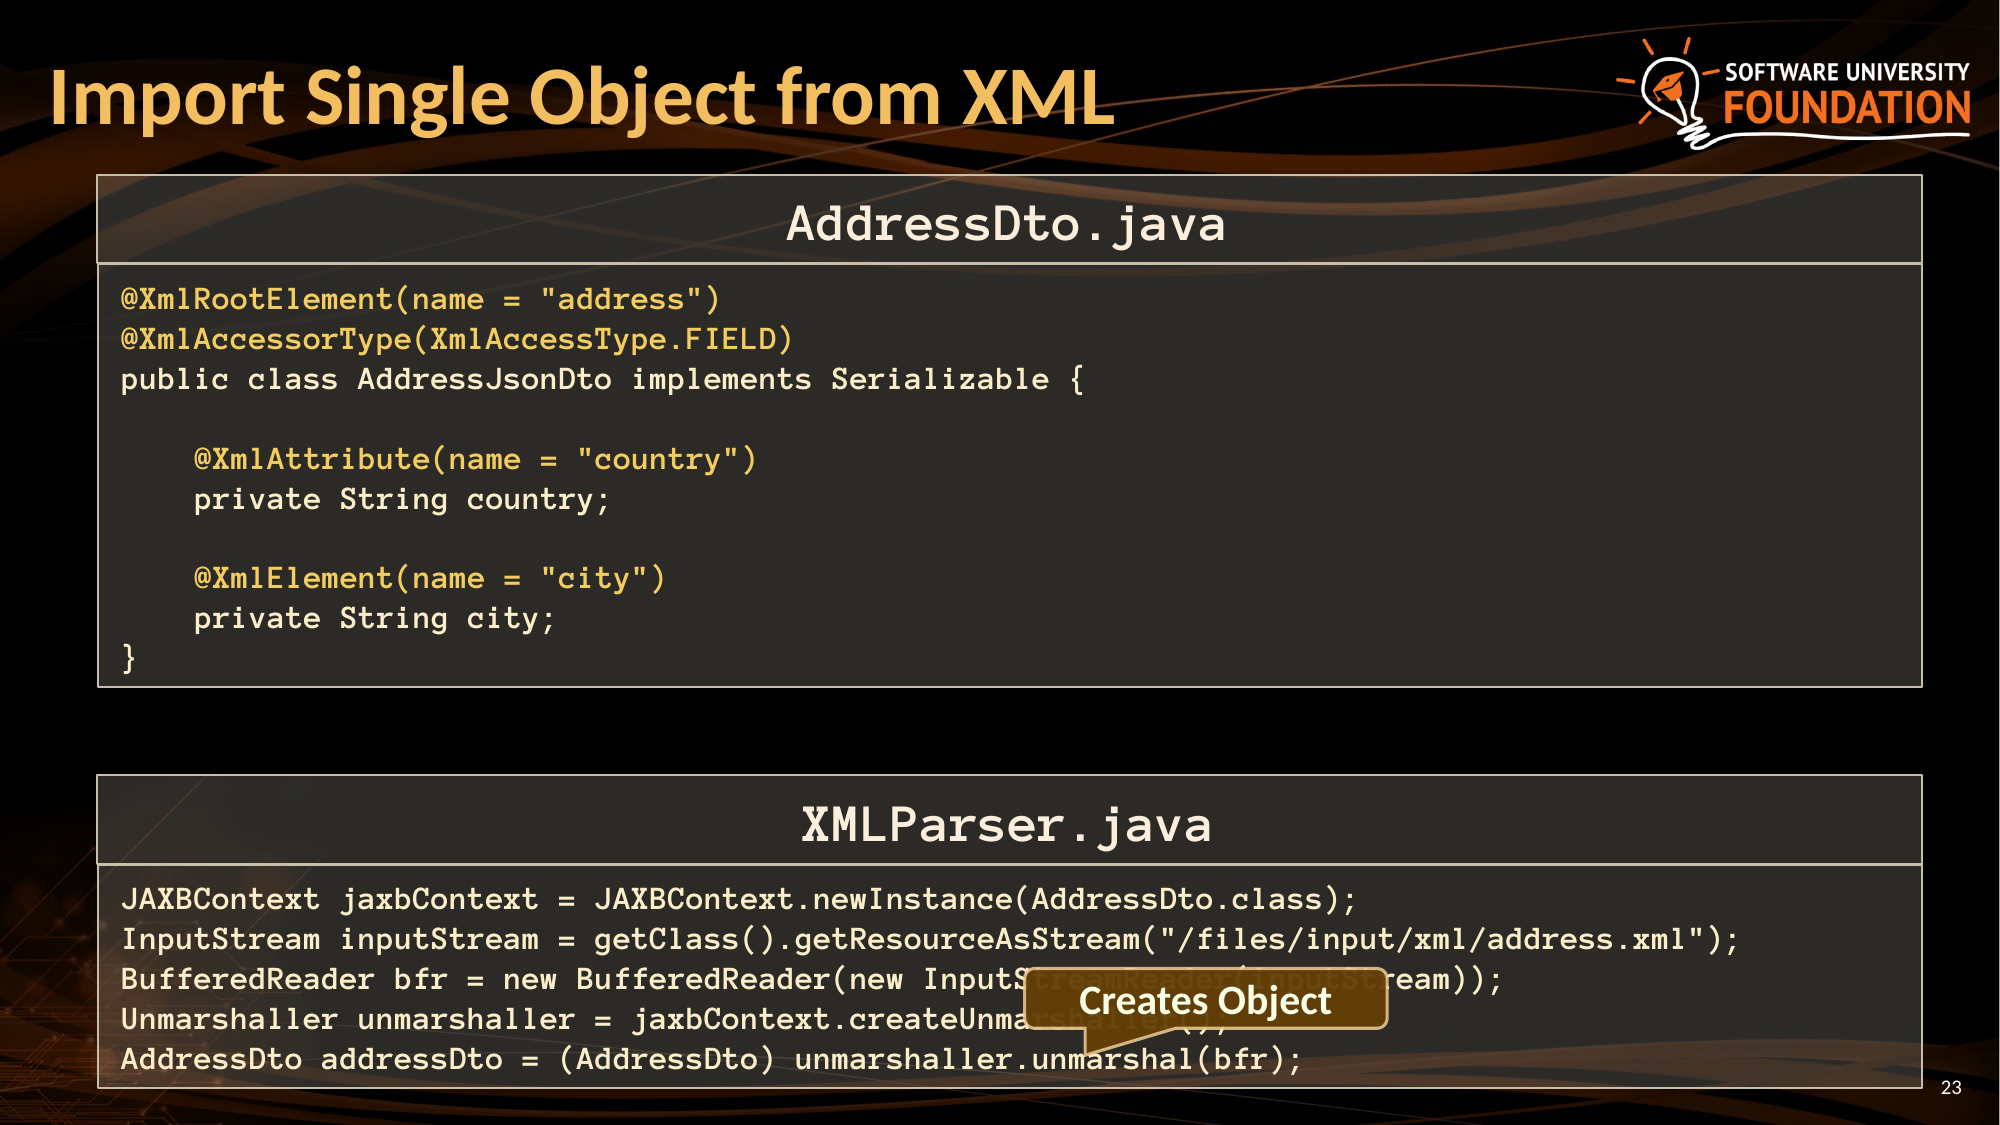

# Import Single Object from XML
AddressDto.java
@XmlRootElement(name = "address")
@XmlAccessorType(XmlAccessType.FIELD)
public class AddressJsonDto implements Serializable {

    @XmlAttribute(name = "country")
    private String country;

    @XmlElement(name = "city")
    private String city;
}
XMLParser.java
JAXBContext jaxbContext = JAXBContext.newInstance(AddressDto.class);
InputStream inputStream = getClass().getResourceAsStream("/files/input/xml/address.xml");
BufferedReader bfr = new BufferedReader(new InputStreamReader(inputStream));
Unmarshaller unmarshaller = jaxbContext.createUnmarshaller();
AddressDto addressDto = (AddressDto) unmarshaller.unmarshal(bfr);
Creates Object
23